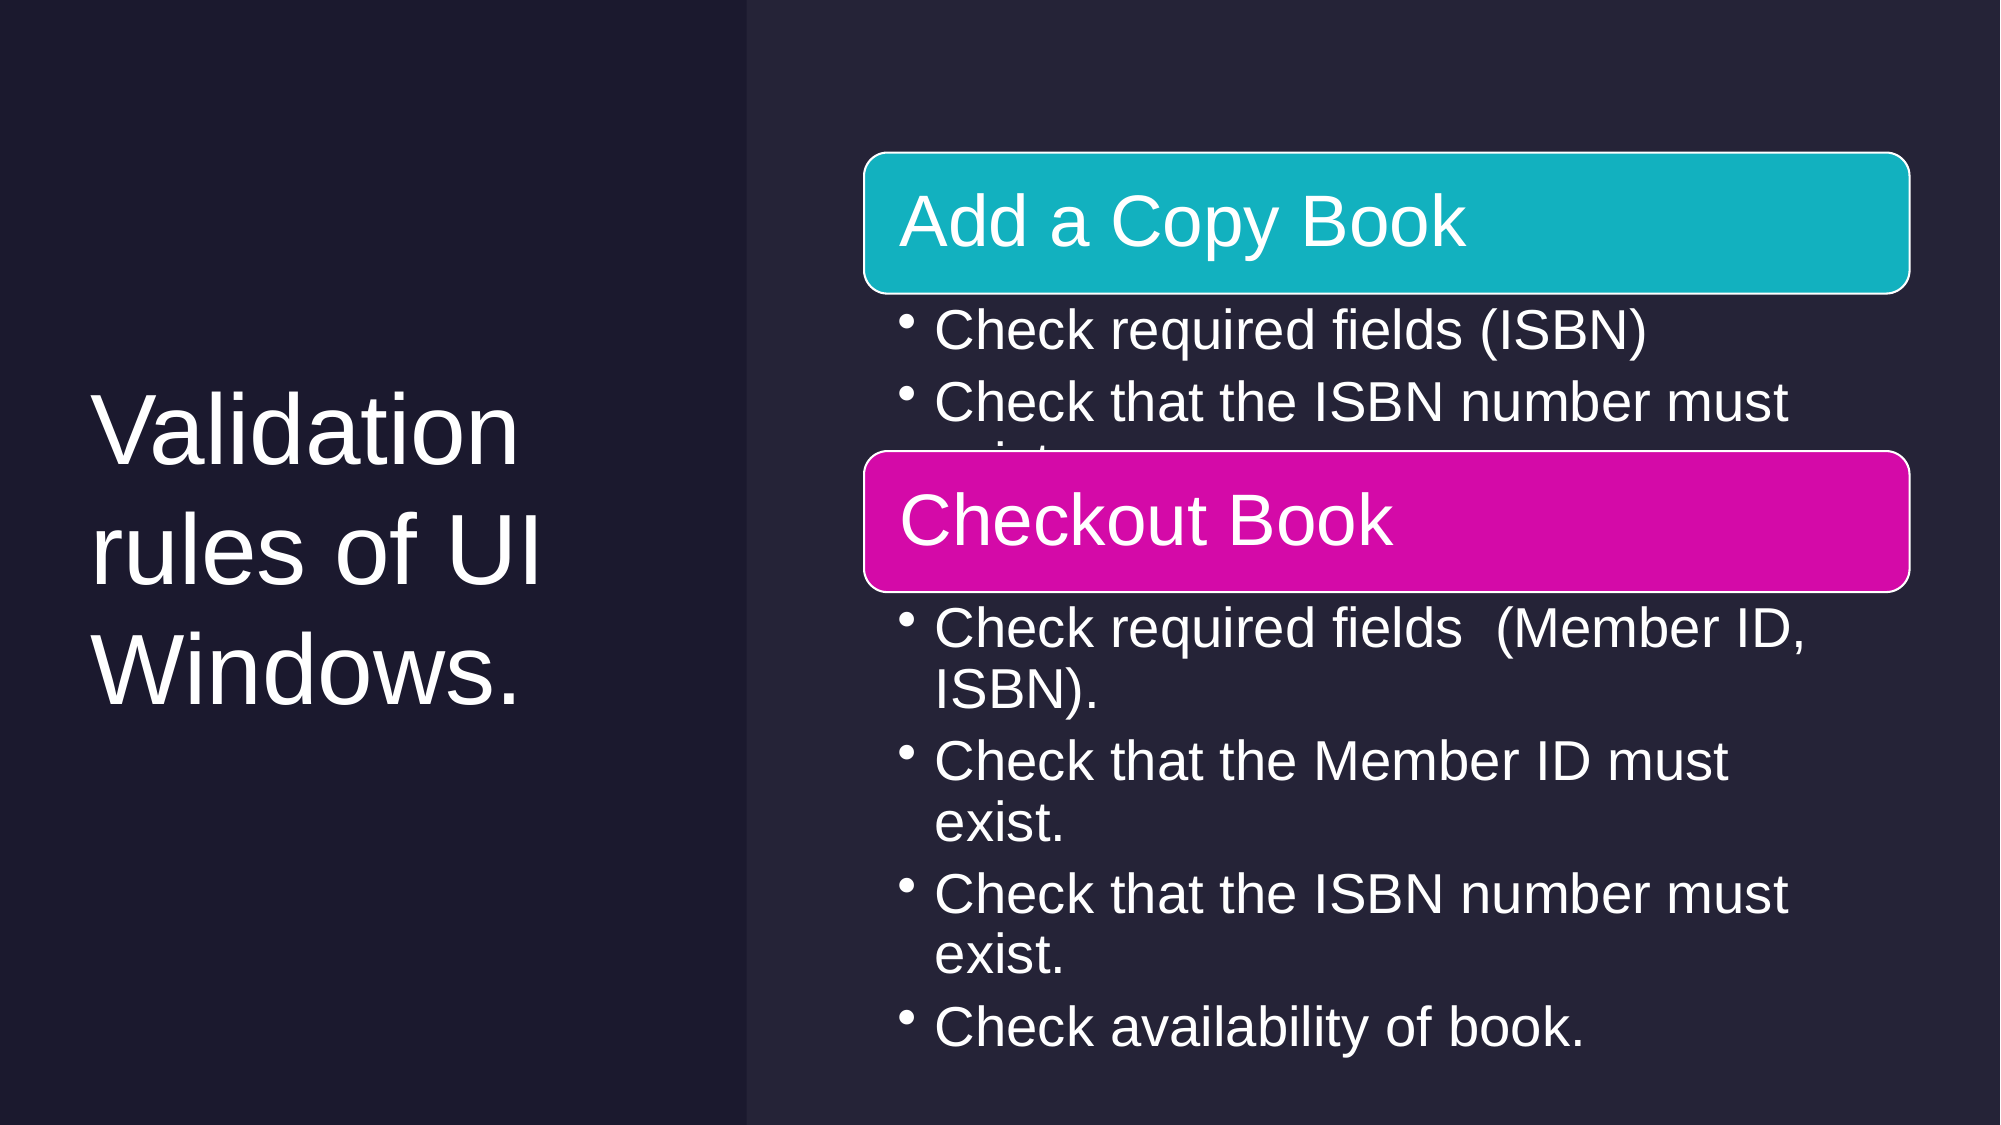

# Validation rules of UI Windows.
Add a Copy Book
Check required fields (ISBN)
Check that the ISBN number must exist.
Checkout Book
Check required fields  (Member ID, ISBN).
Check that the Member ID must exist.
Check that the ISBN number must exist.
Check availability of book.